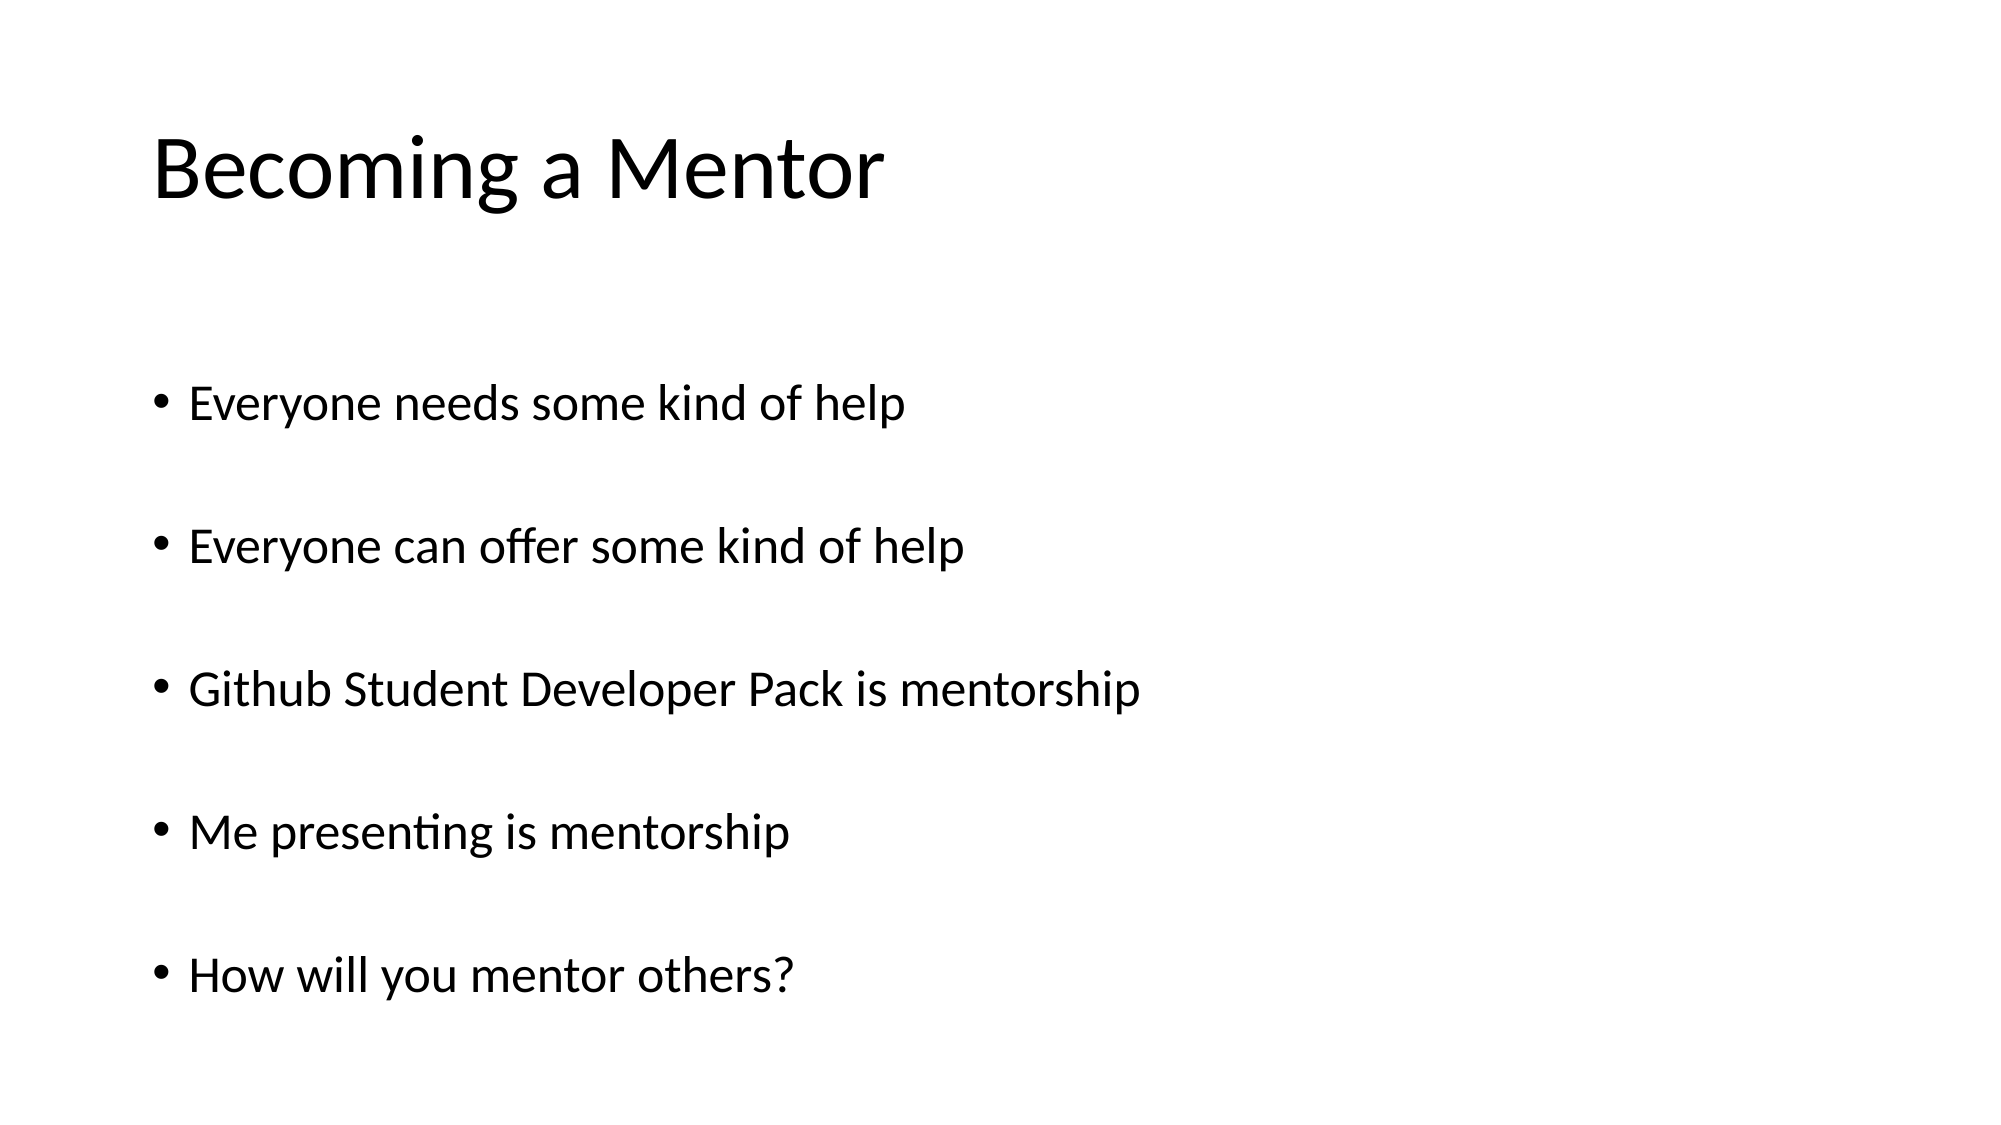

# Becoming a Mentor
Everyone needs some kind of help
Everyone can offer some kind of help
Github Student Developer Pack is mentorship
Me presenting is mentorship
How will you mentor others?